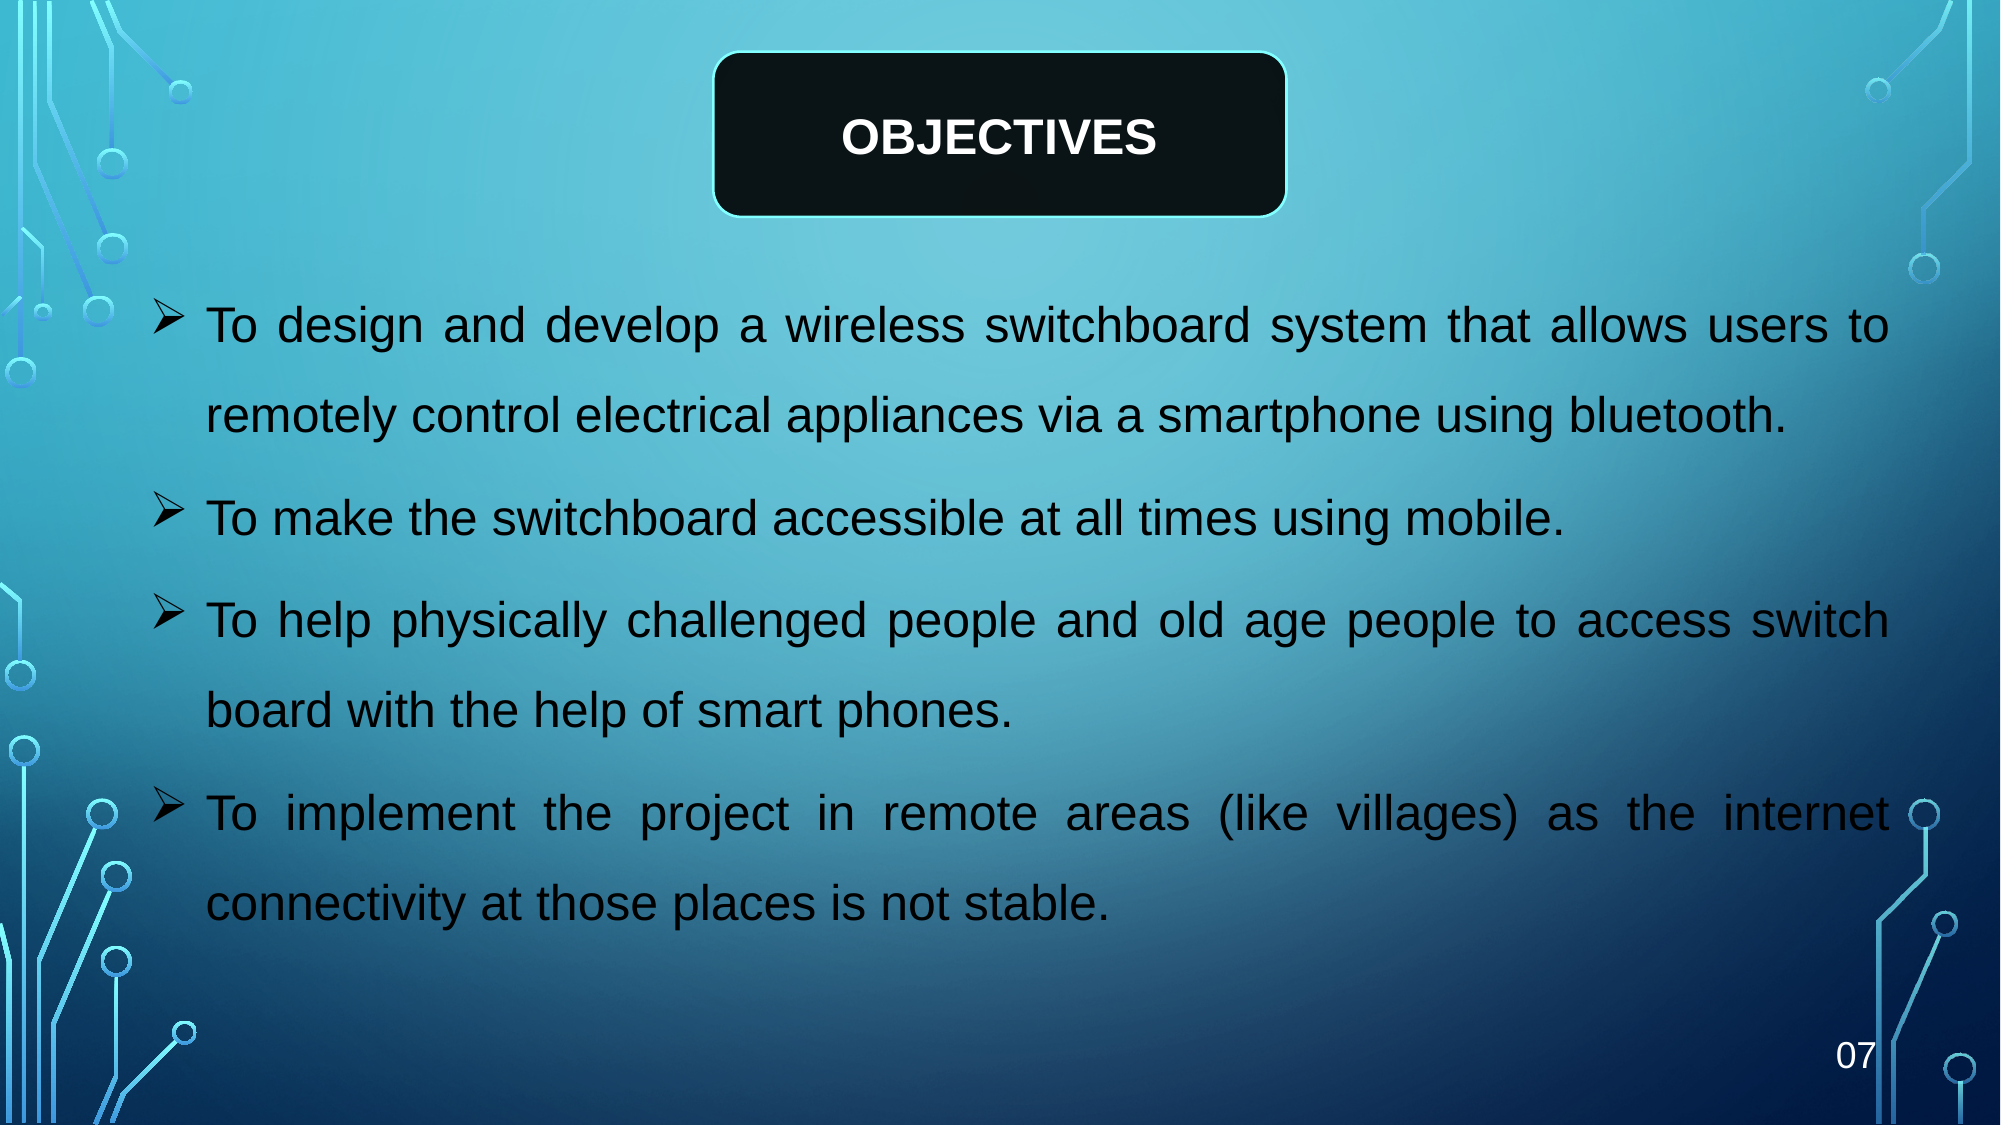

OBJECTIVES
To design and develop a wireless switchboard system that allows users to remotely control electrical appliances via a smartphone using bluetooth.
To make the switchboard accessible at all times using mobile.
To help physically challenged people and old age people to access switch board with the help of smart phones.
To implement the project in remote areas (like villages) as the internet connectivity at those places is not stable.
| 07 |
| --- |